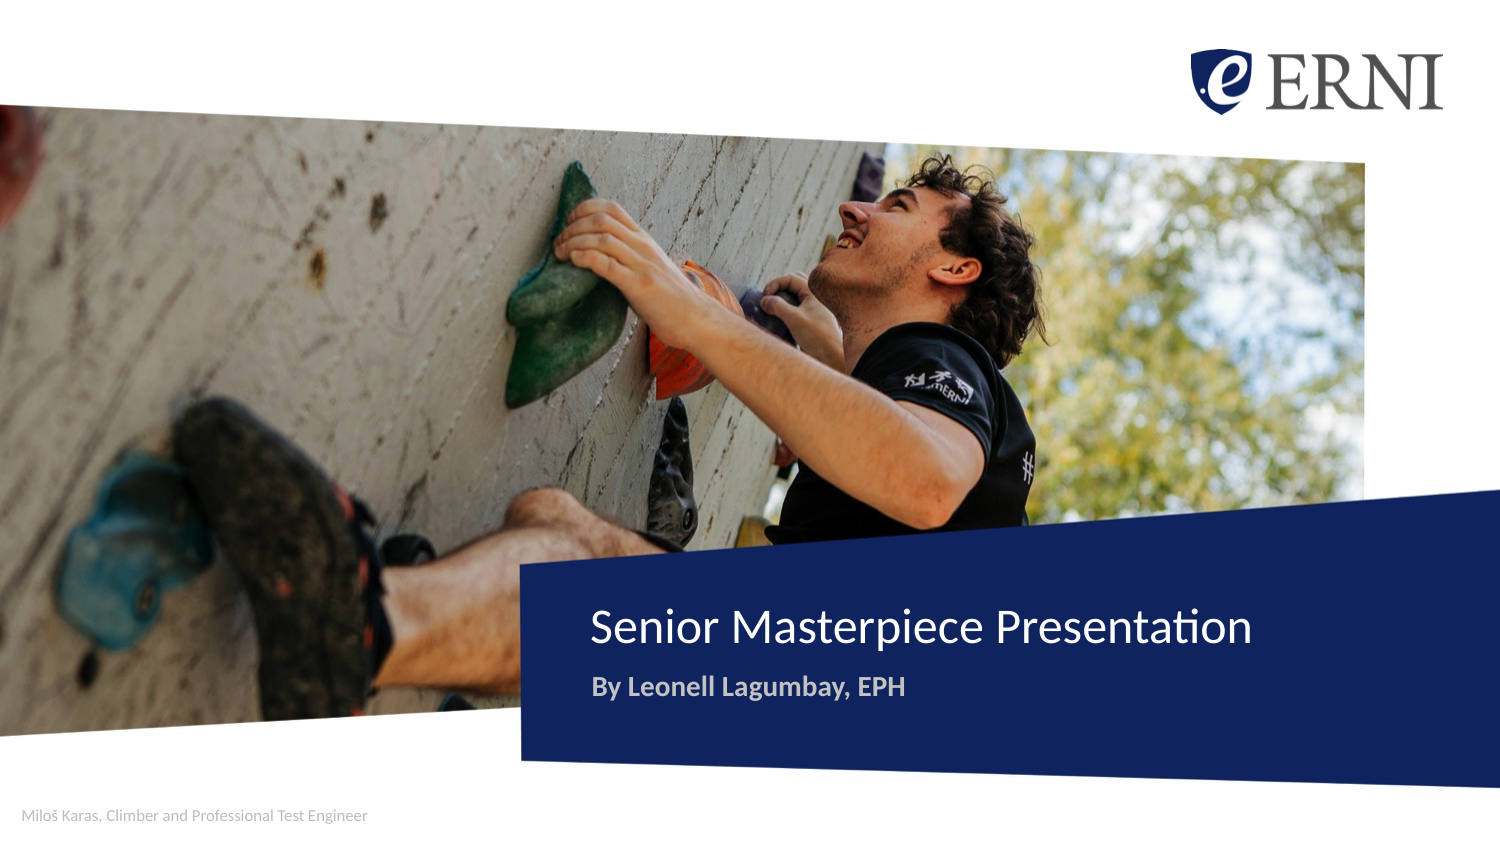

# Senior Masterpiece Presentation
By Leonell Lagumbay, EPH